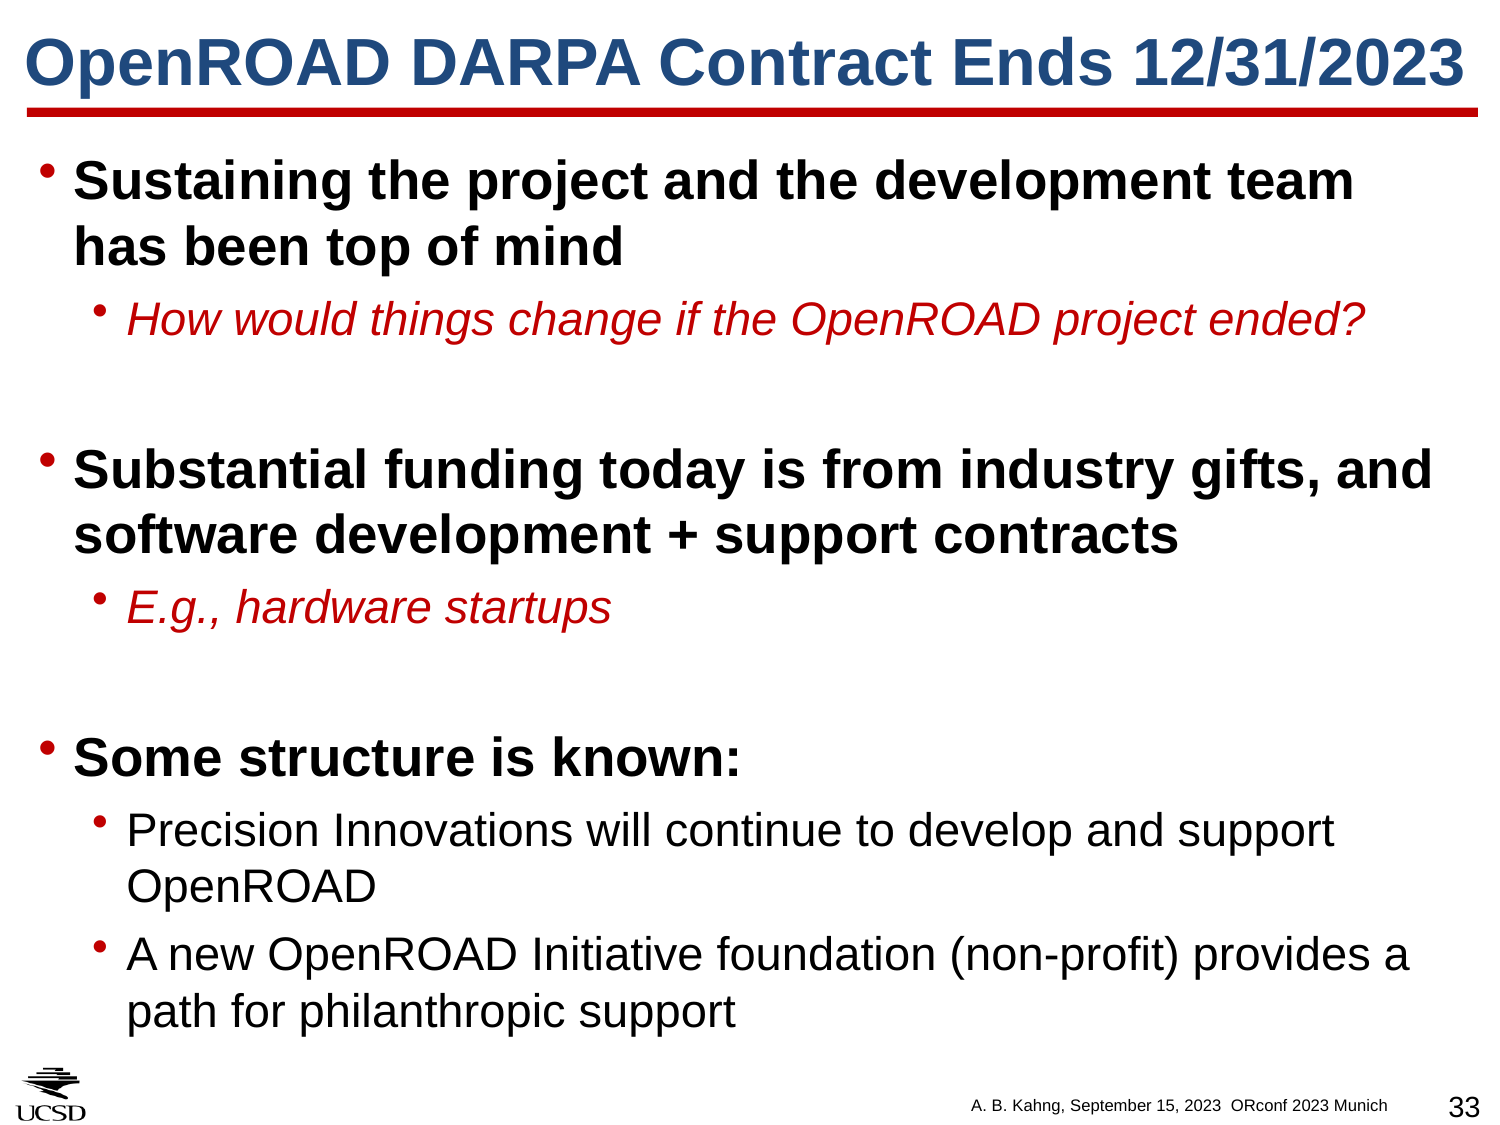

# OpenROAD DARPA Contract Ends 12/31/2023
Sustaining the project and the development team has been top of mind
How would things change if the OpenROAD project ended?

Substantial funding today is from industry gifts, and software development + support contracts
E.g., hardware startups

Some structure is known:
Precision Innovations will continue to develop and support OpenROAD
A new OpenROAD Initiative foundation (non-profit) provides a path for philanthropic support